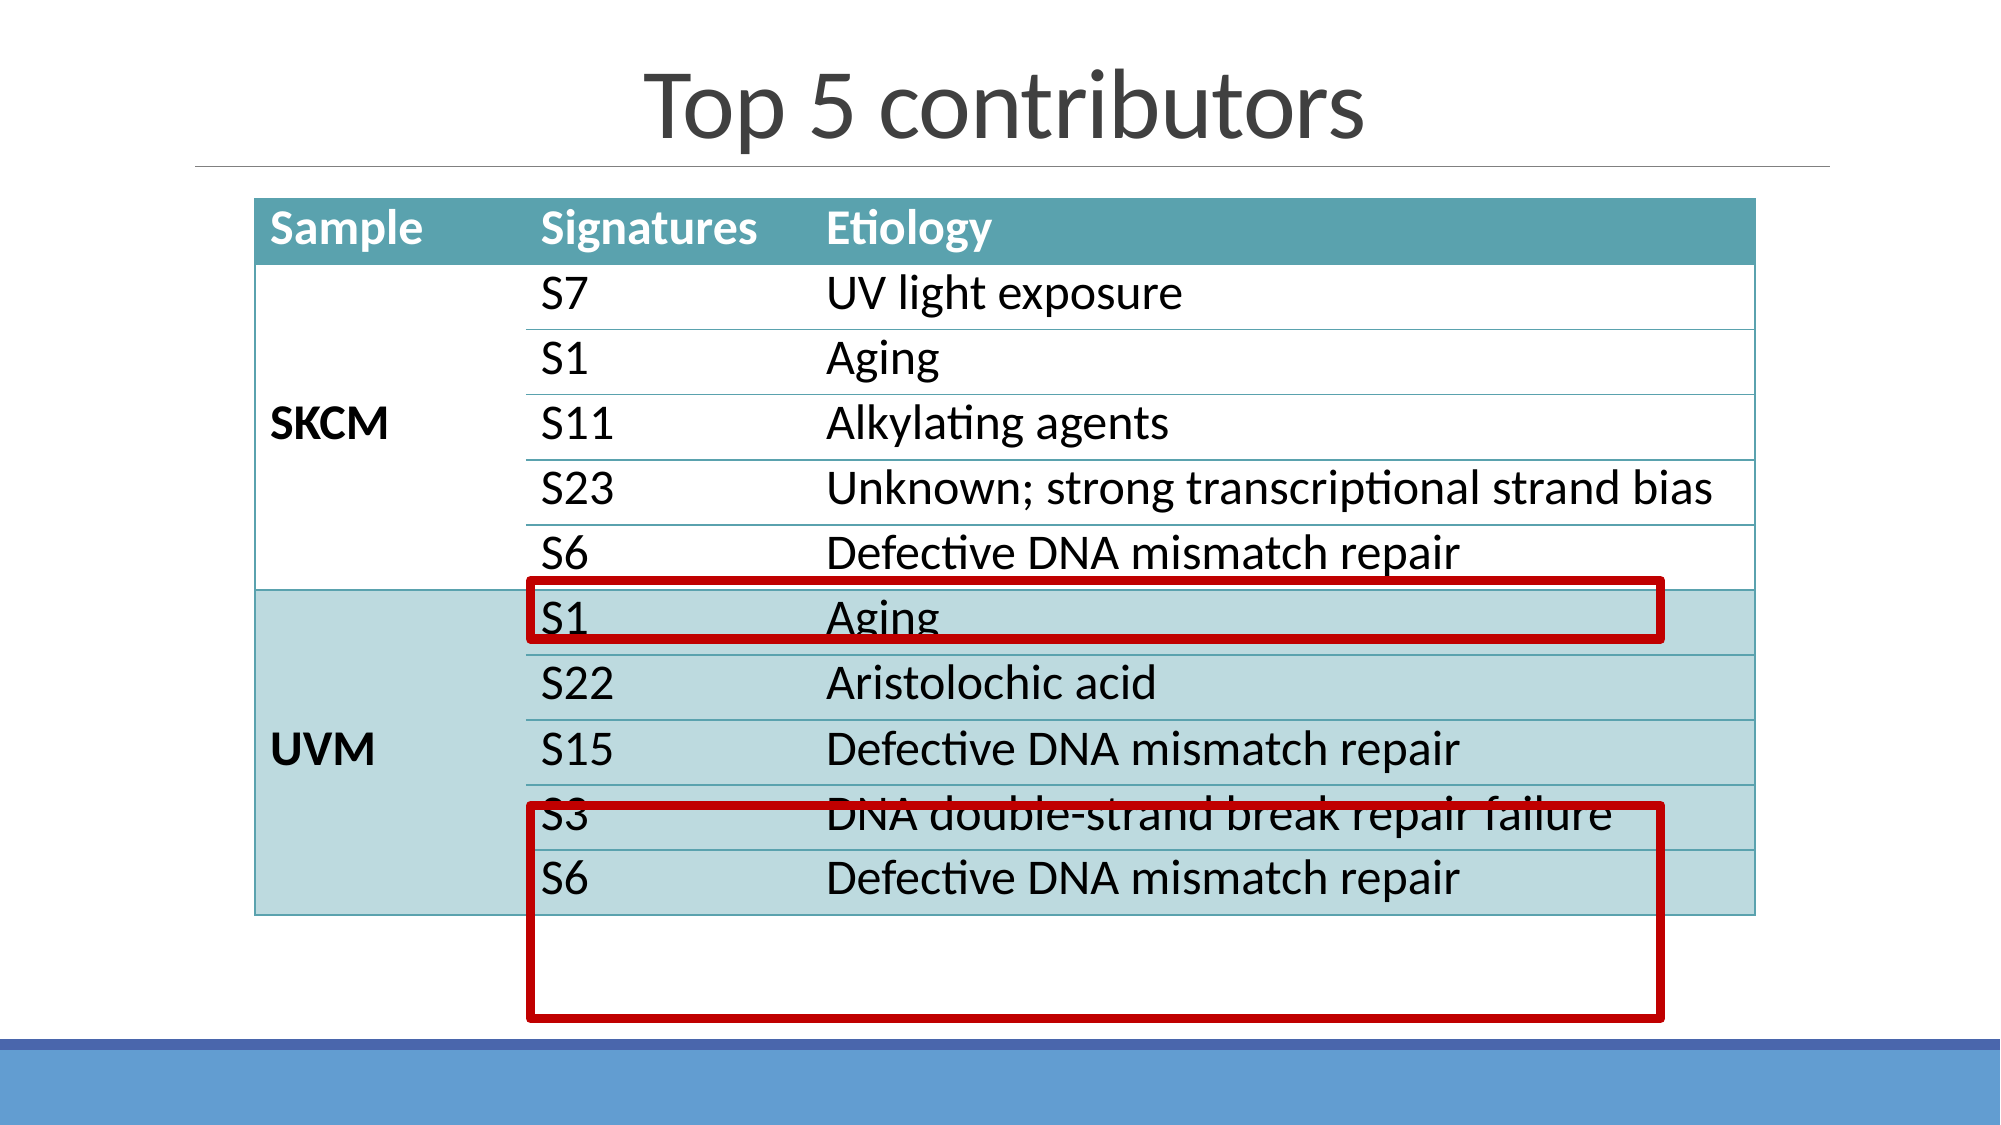

# Top 5 contributors
| Sample | Signatures | Etiology |
| --- | --- | --- |
| SKCM | S7 | UV light exposure |
|  | S1 | Aging |
|  | S11 | Alkylating agents |
|  | S23 | Unknown; strong transcriptional strand bias |
|  | S6 | Defective DNA mismatch repair |
| UVM | S1 | Aging |
|  | S22 | Aristolochic acid |
|  | S15 | Defective DNA mismatch repair |
|  | S3 | DNA double-strand break repair failure |
|  | S6 | Defective DNA mismatch repair |